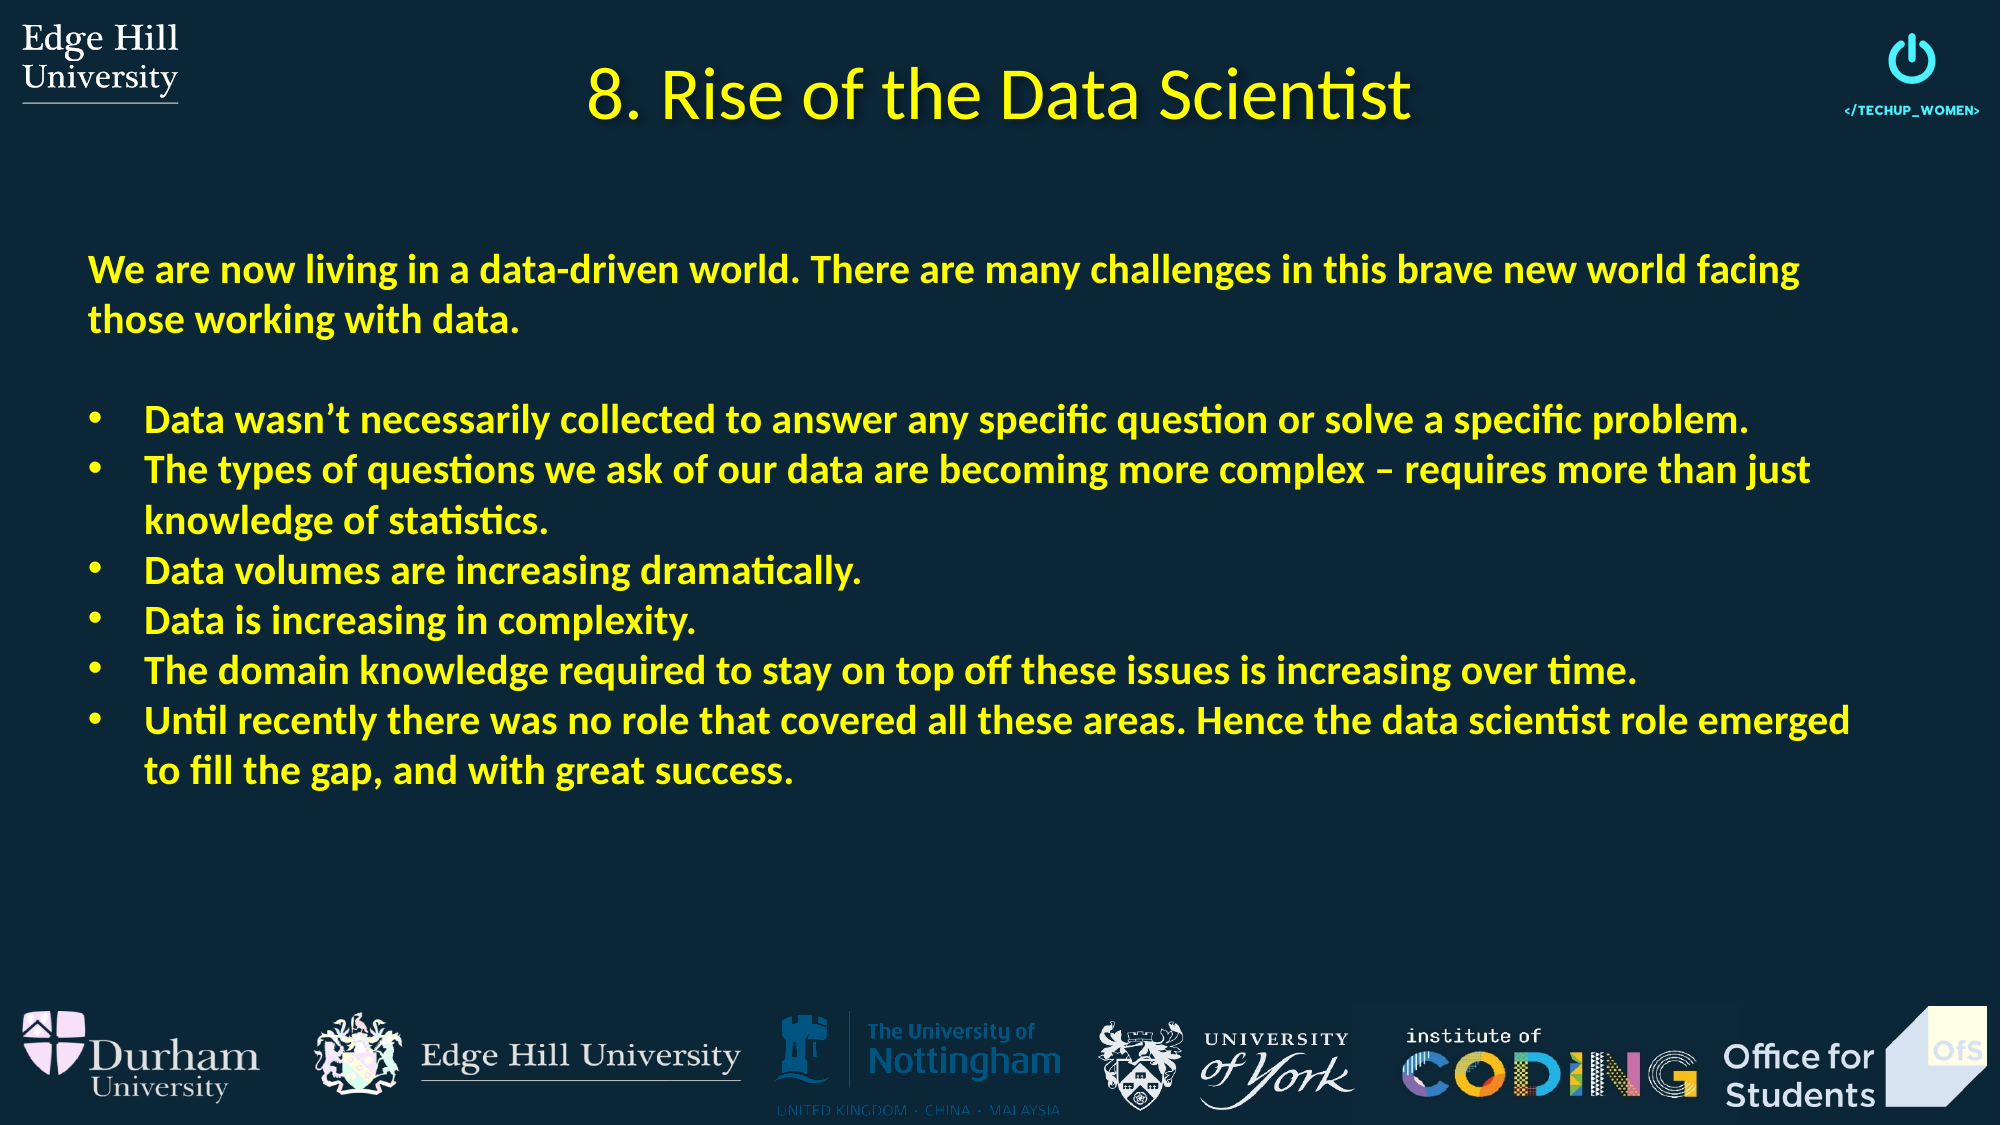

8. Rise of the Data Scientist
We are now living in a data-driven world. There are many challenges in this brave new world facing those working with data.

Data wasn’t necessarily collected to answer any specific question or solve a specific problem.
The types of questions we ask of our data are becoming more complex – requires more than just knowledge of statistics.
Data volumes are increasing dramatically.
Data is increasing in complexity.
The domain knowledge required to stay on top off these issues is increasing over time.
Until recently there was no role that covered all these areas. Hence the data scientist role emerged to fill the gap, and with great success.